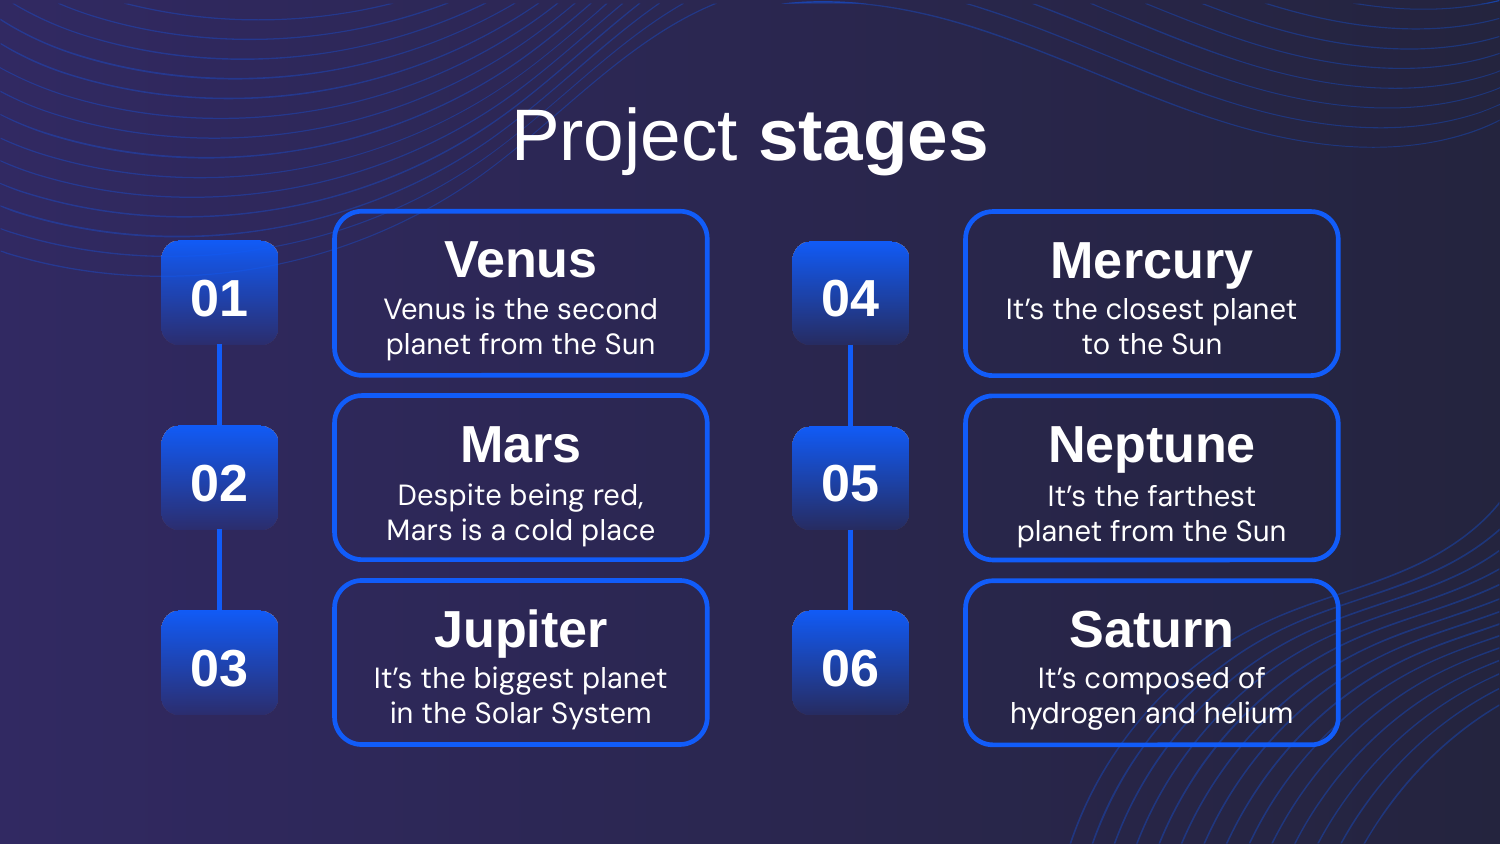

# Project stages
Venus

Mercury

01
04
Venus is the second planet from the Sun
It’s the closest planet to the Sun

Mars

Neptune

02
05
Despite being red, Mars is a cold place
It’s the farthest planet from the Sun
Jupiter

Saturn

03
06
It’s the biggest planet in the Solar System
It’s composed of hydrogen and helium